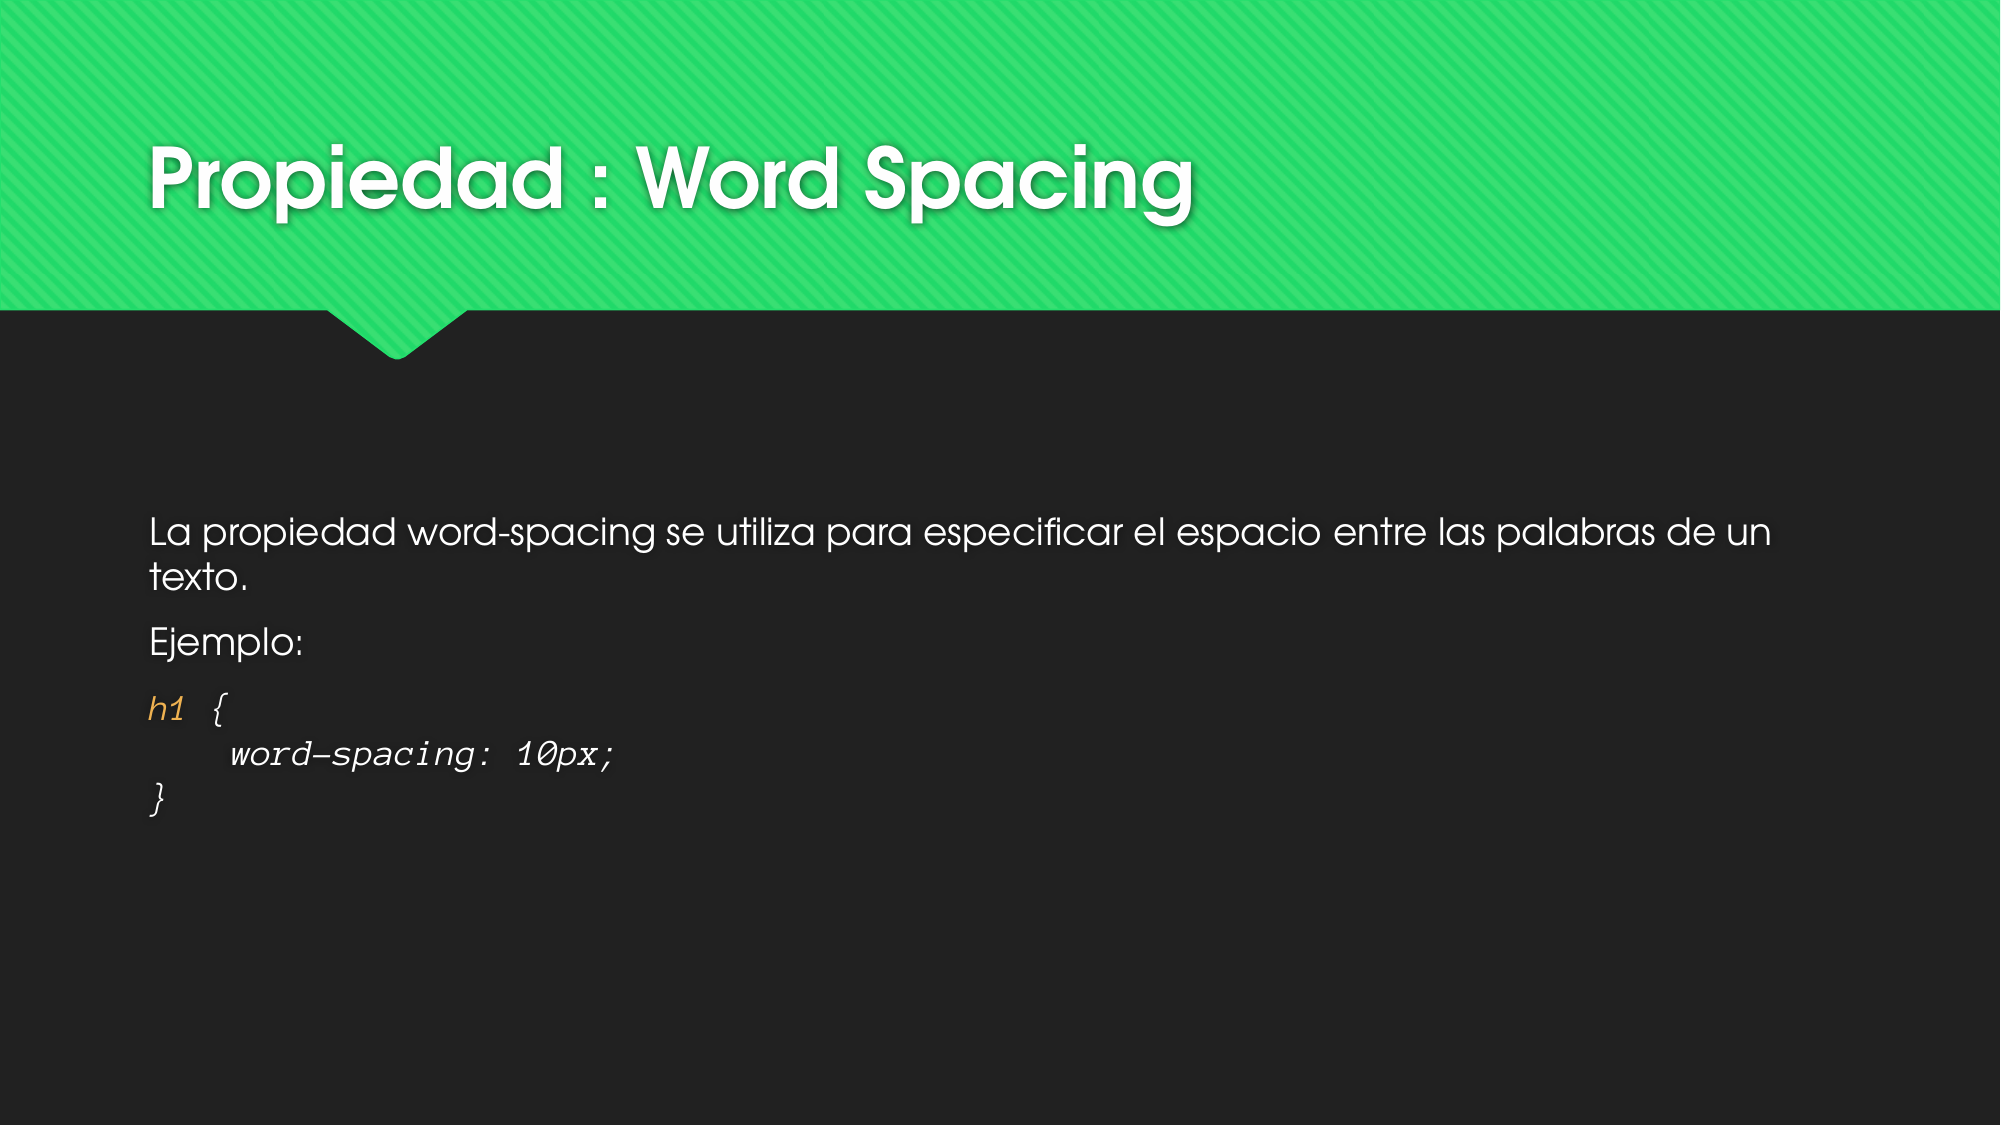

# Propiedad : Word Spacing
La propiedad word-spacing se utiliza para especificar el espacio entre las palabras de un texto.
Ejemplo:
h1 {
    word-spacing: 10px;
}